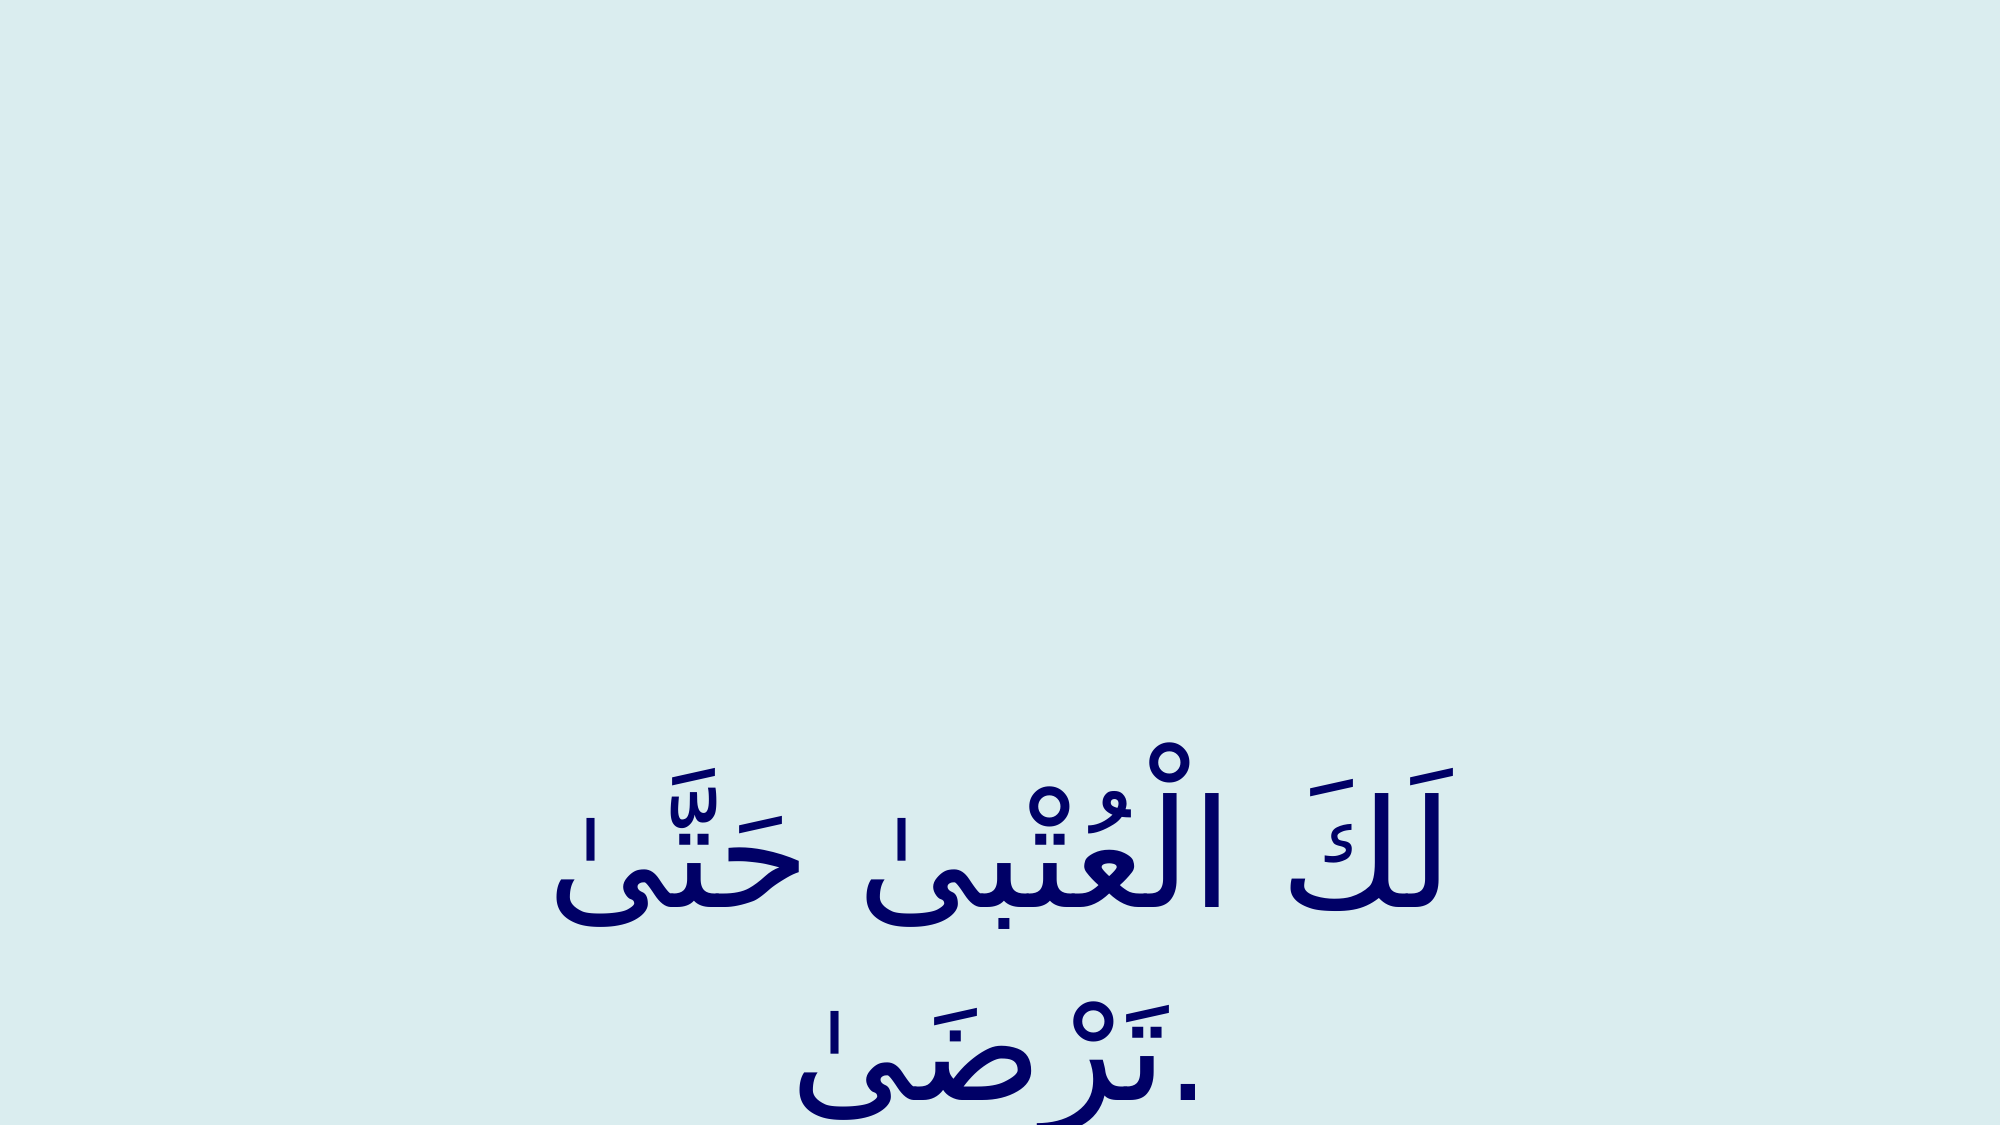

#
لَكَ الْعُتْبىٰ حَتَّىٰ تَرْضَىٰ.
To You I return that You may be well pleased!